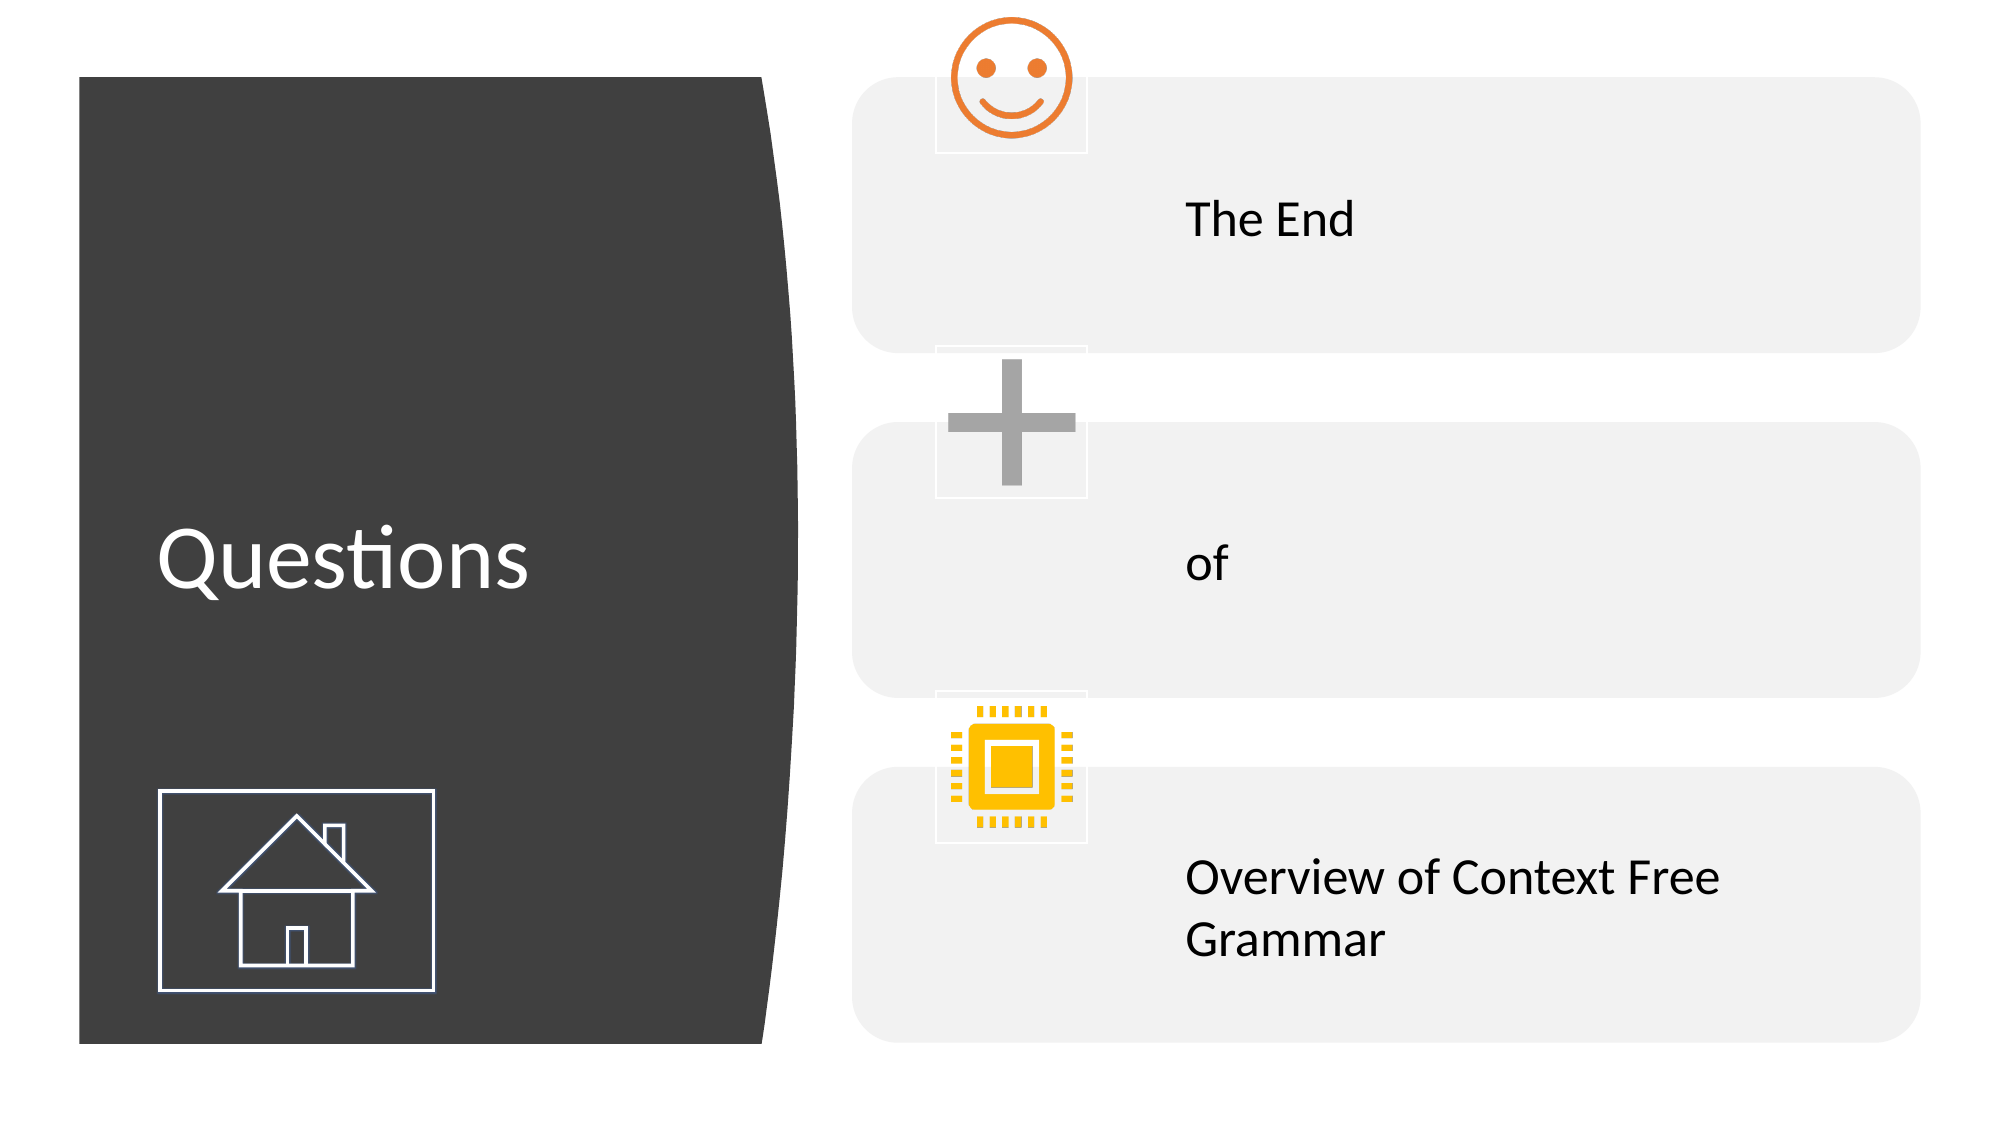

The End
of
Overview of Context Free Grammar

# Questions